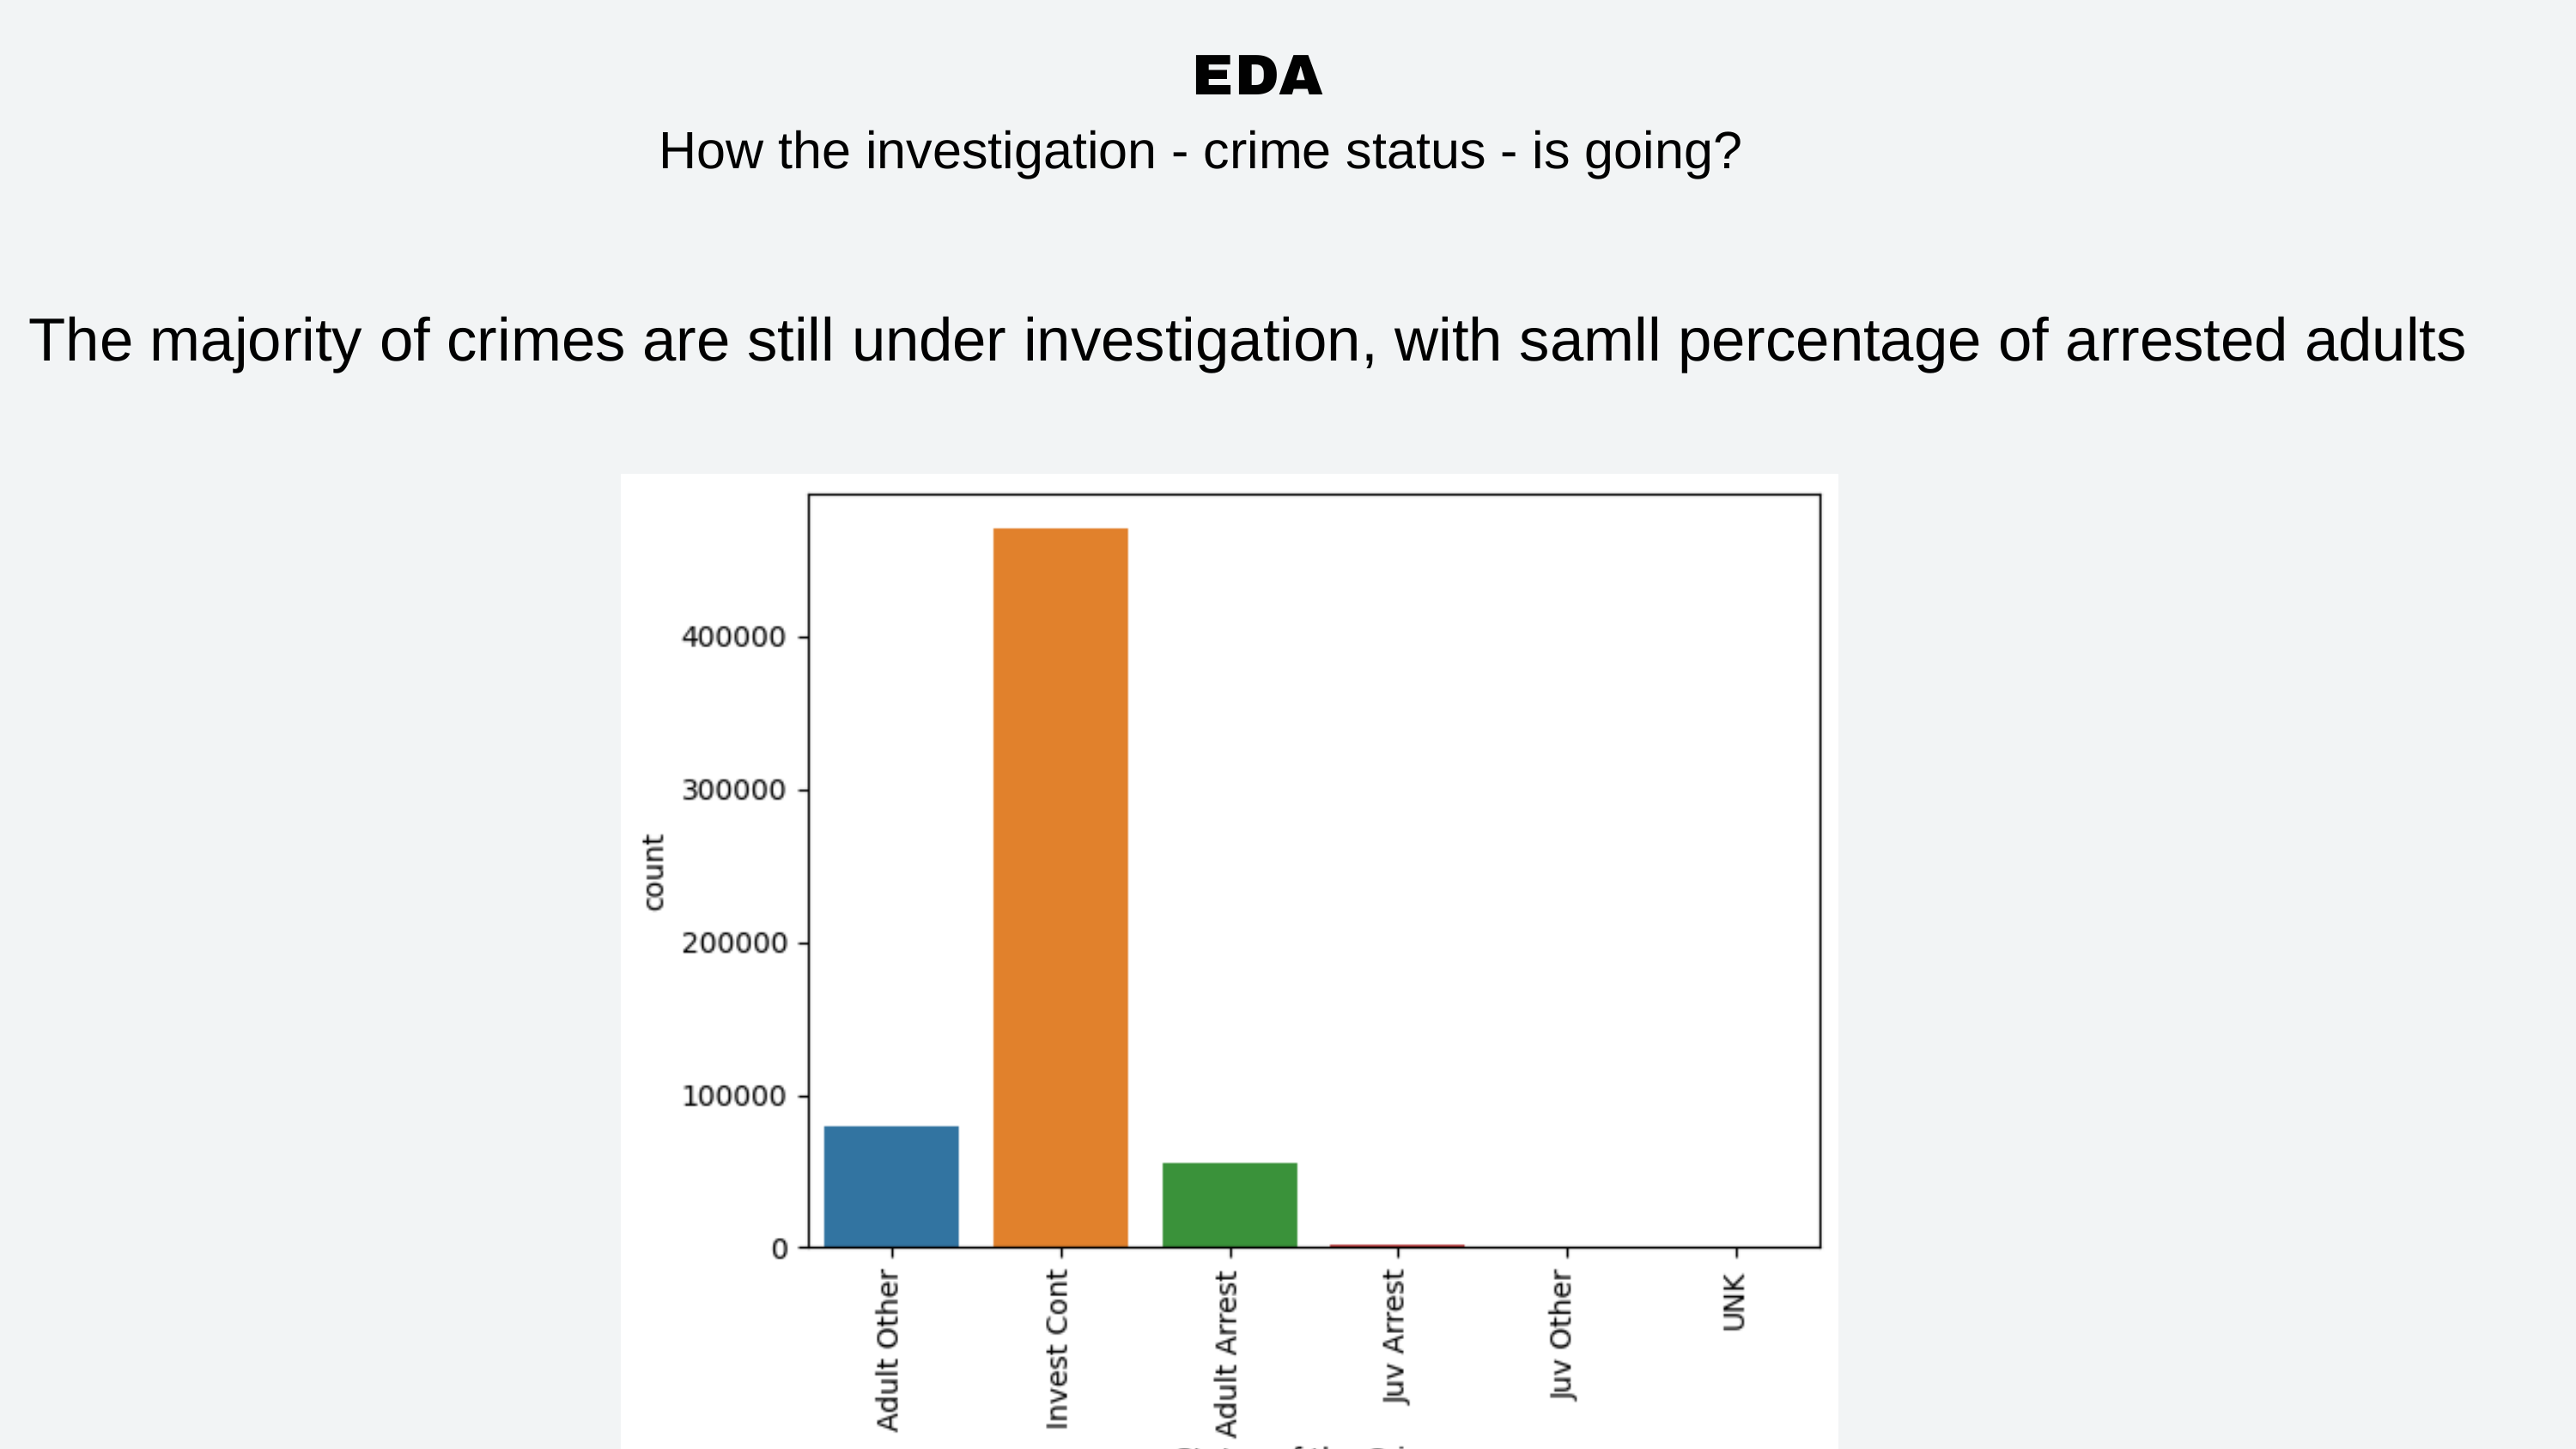

EDA
How the investigation - crime status - is going?
The majority of crimes are still under investigation, with samll percentage of arrested adults